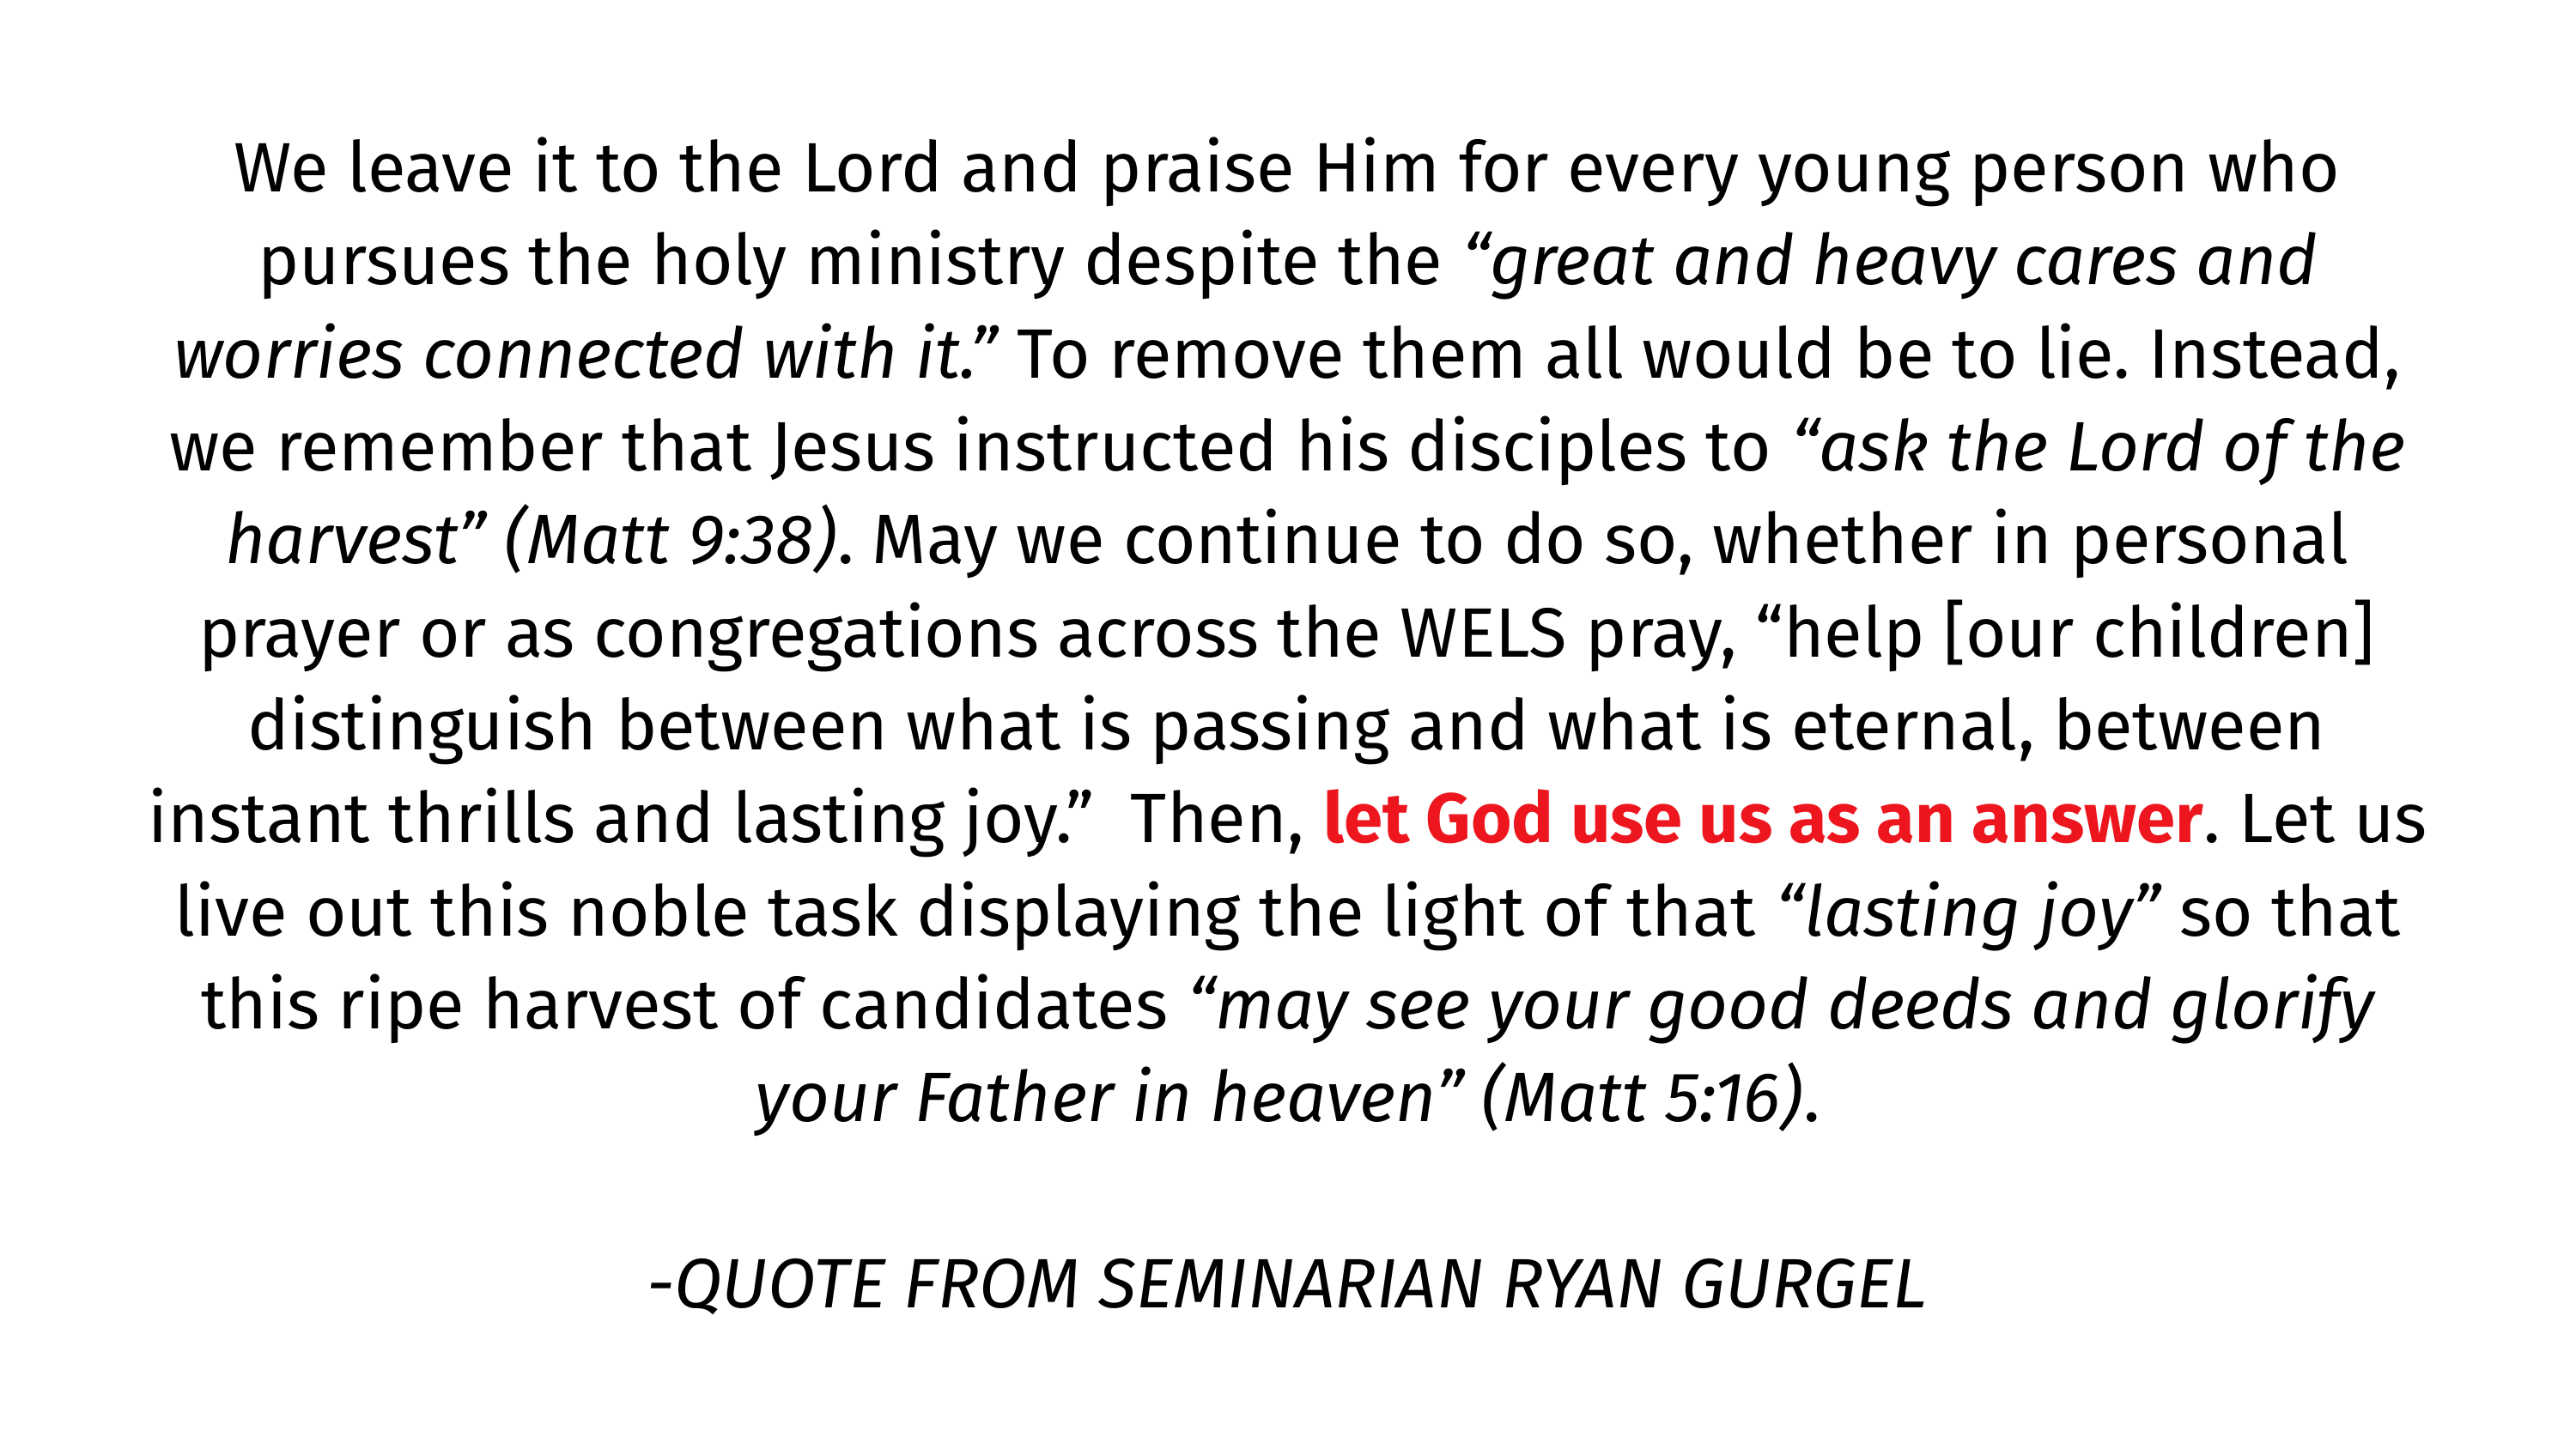

We leave it to the Lord and praise Him for every young person who pursues the holy ministry despite the “great and heavy cares and worries connected with it.” To remove them all would be to lie. Instead, we remember that Jesus instructed his disciples to “ask the Lord of the harvest” (Matt 9:38). May we continue to do so, whether in personal prayer or as congregations across the WELS pray, “help [our children] distinguish between what is passing and what is eternal, between instant thrills and lasting joy.”  Then, let God use us as an answer. Let us live out this noble task displaying the light of that “lasting joy” so that this ripe harvest of candidates “may see your good deeds and glorify your Father in heaven” (Matt 5:16).

-QUOTE FROM SEMINARIAN RYAN GURGEL